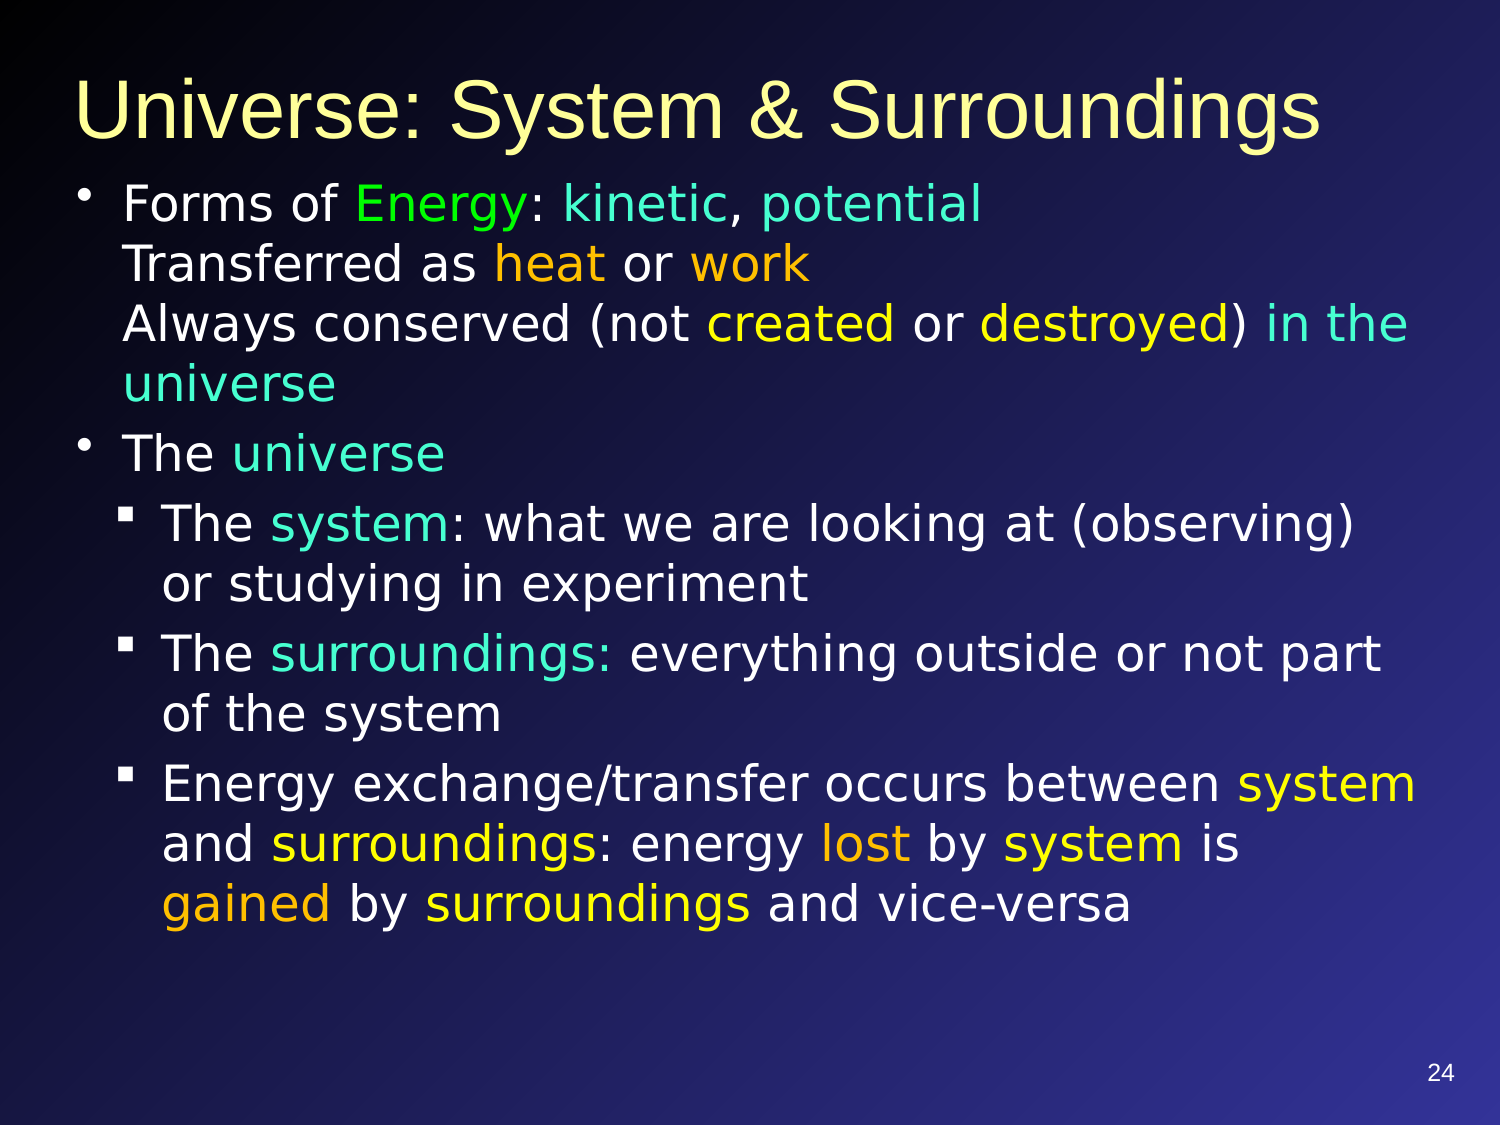

# Universe: System & Surroundings
Forms of Energy: kinetic, potential
Transferred as heat or work
Always conserved (not created or destroyed) in the universe
The universe
The system: what we are looking at (observing) or studying in experiment
The surroundings: everything outside or not part of the system
Energy exchange/transfer occurs between system and surroundings: energy lost by system is gained by surroundings and vice-versa

24